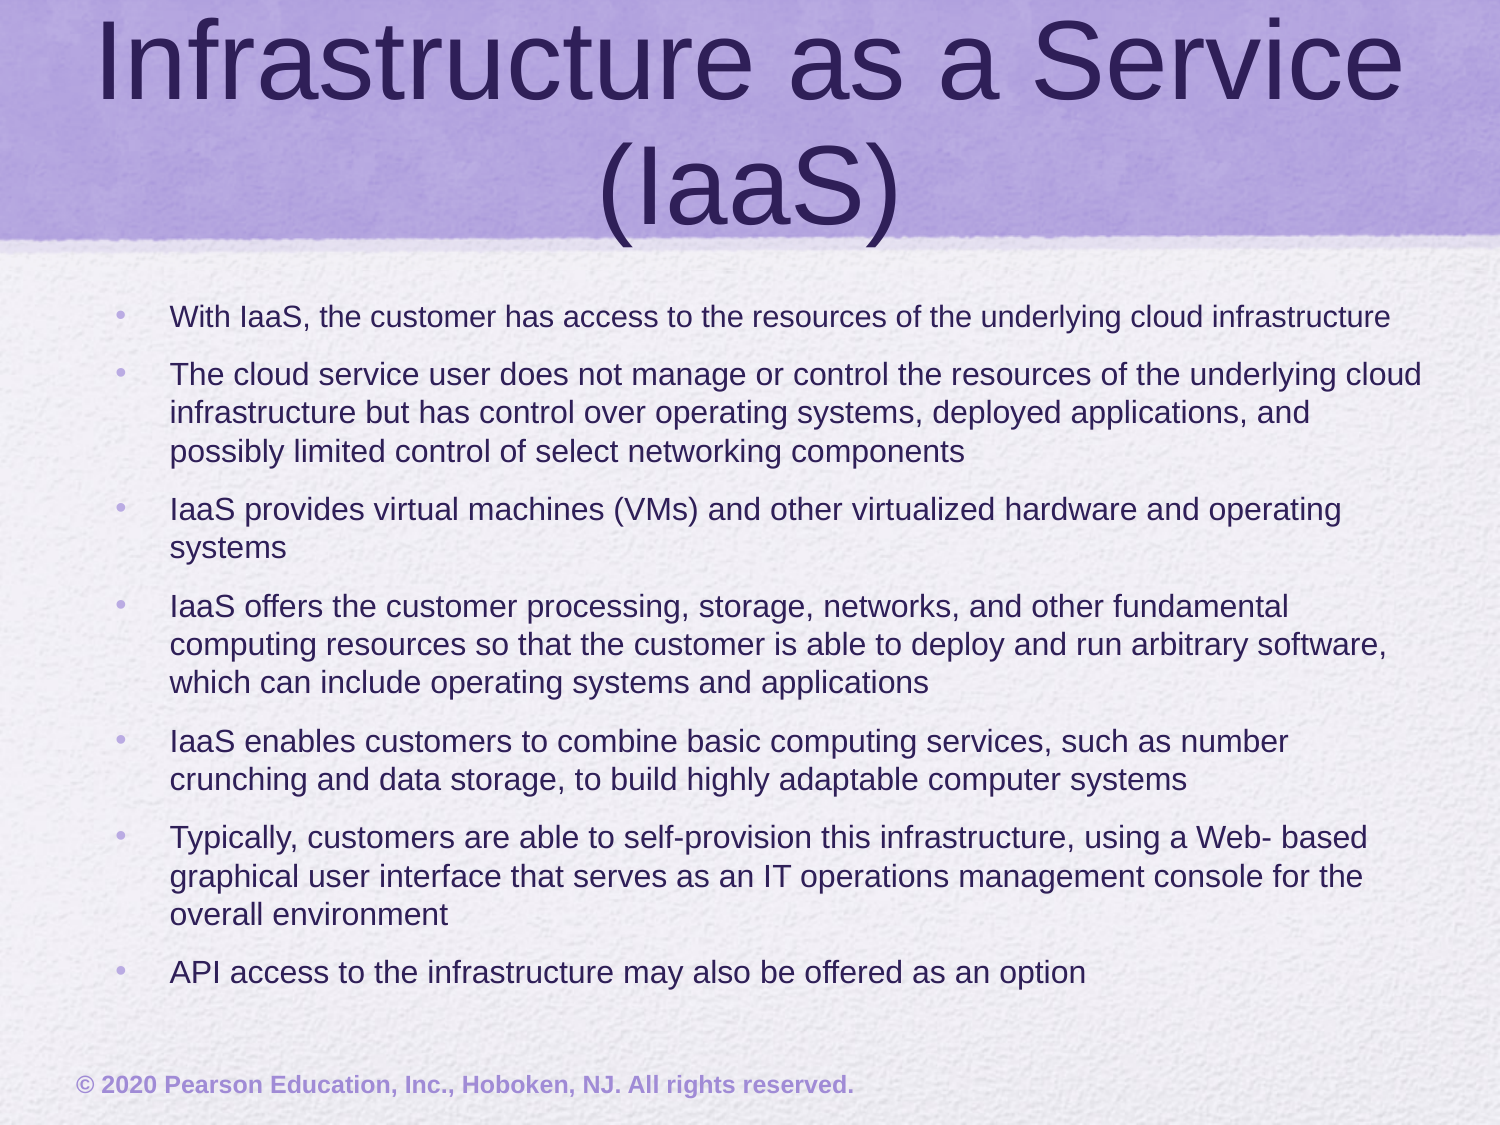

# Infrastructure as a Service (IaaS)
With IaaS, the customer has access to the resources of the underlying cloud infrastructure
The cloud service user does not manage or control the resources of the underlying cloud infrastructure but has control over operating systems, deployed applications, and possibly limited control of select networking components
IaaS provides virtual machines (VMs) and other virtualized hardware and operating systems
IaaS offers the customer processing, storage, networks, and other fundamental computing resources so that the customer is able to deploy and run arbitrary software, which can include operating systems and applications
IaaS enables customers to combine basic computing services, such as number crunching and data storage, to build highly adaptable computer systems
Typically, customers are able to self-provision this infrastructure, using a Web- based graphical user interface that serves as an IT operations management console for the overall environment
API access to the infrastructure may also be offered as an option

© 2020 Pearson Education, Inc., Hoboken, NJ. All rights reserved.